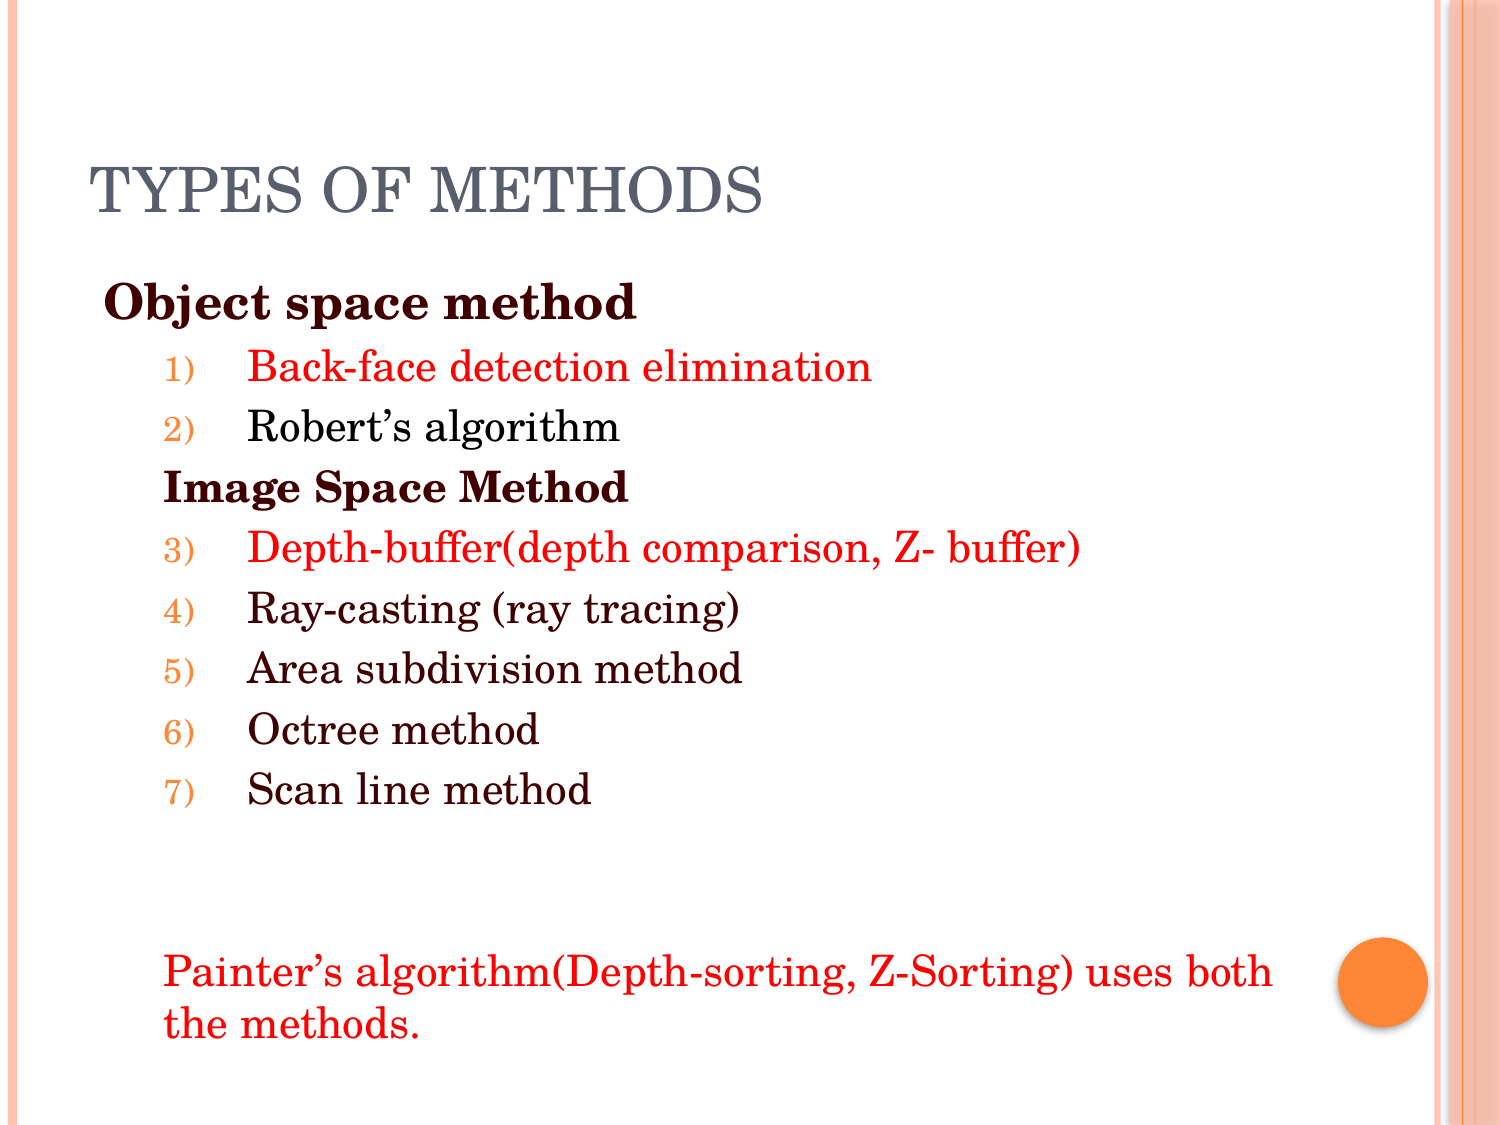

# Types of methods
 Object space method
Back-face detection elimination
Robert’s algorithm
Image Space Method
Depth-buffer(depth comparison, Z- buffer)
Ray-casting (ray tracing)
Area subdivision method
Octree method
Scan line method

Painter’s algorithm(Depth-sorting, Z-Sorting) uses both the methods.